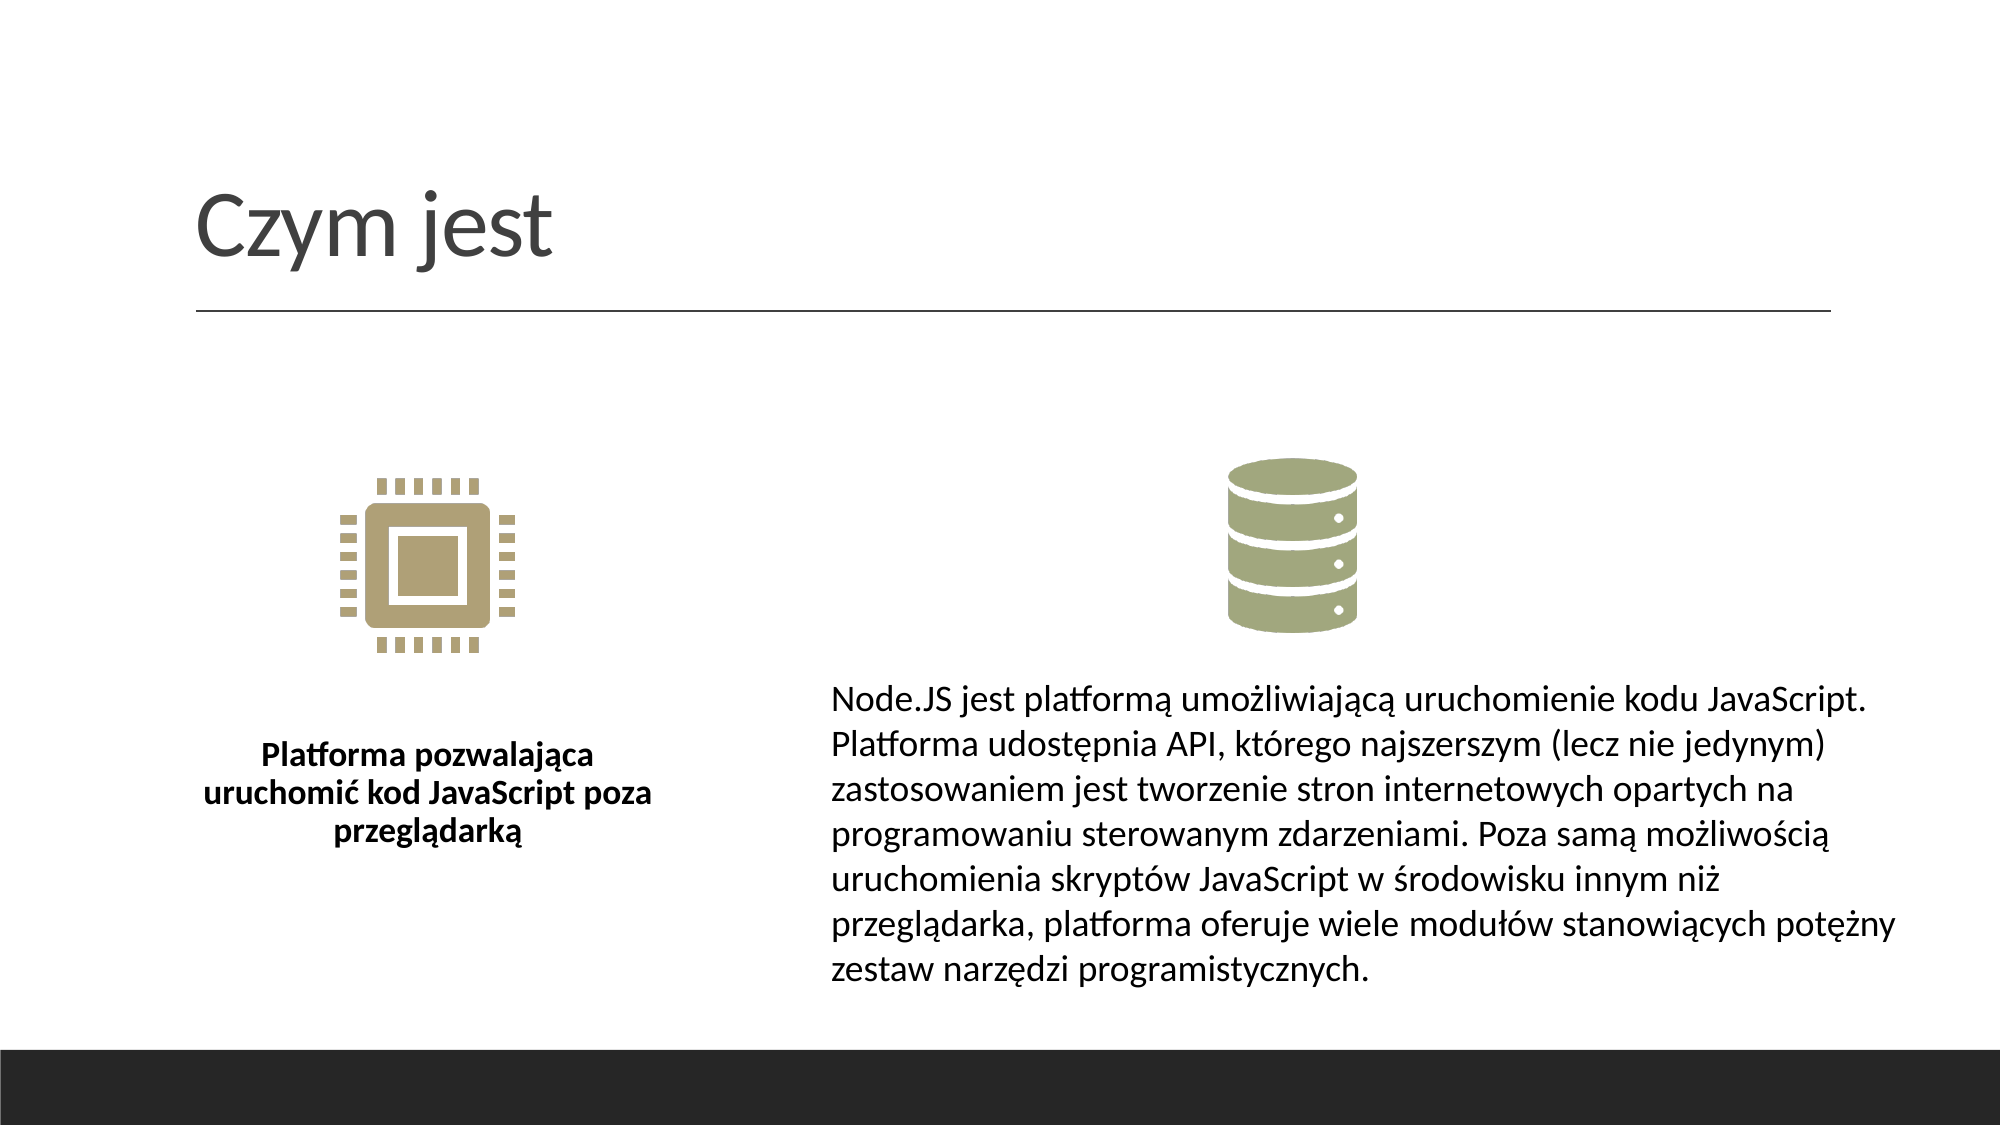

# Czym jest
Platforma pozwalająca uruchomić kod JavaScript poza przeglądarką

Node.JS jest platformą umożliwiającą uruchomienie kodu JavaScript. Platforma udostępnia API, którego najszerszym (lecz nie jedynym) zastosowaniem jest tworzenie stron internetowych opartych na programowaniu sterowanym zdarzeniami. Poza samą możliwością uruchomienia skryptów JavaScript w środowisku innym niż przeglądarka, platforma oferuje wiele modułów stanowiących potężny zestaw narzędzi programistycznych.